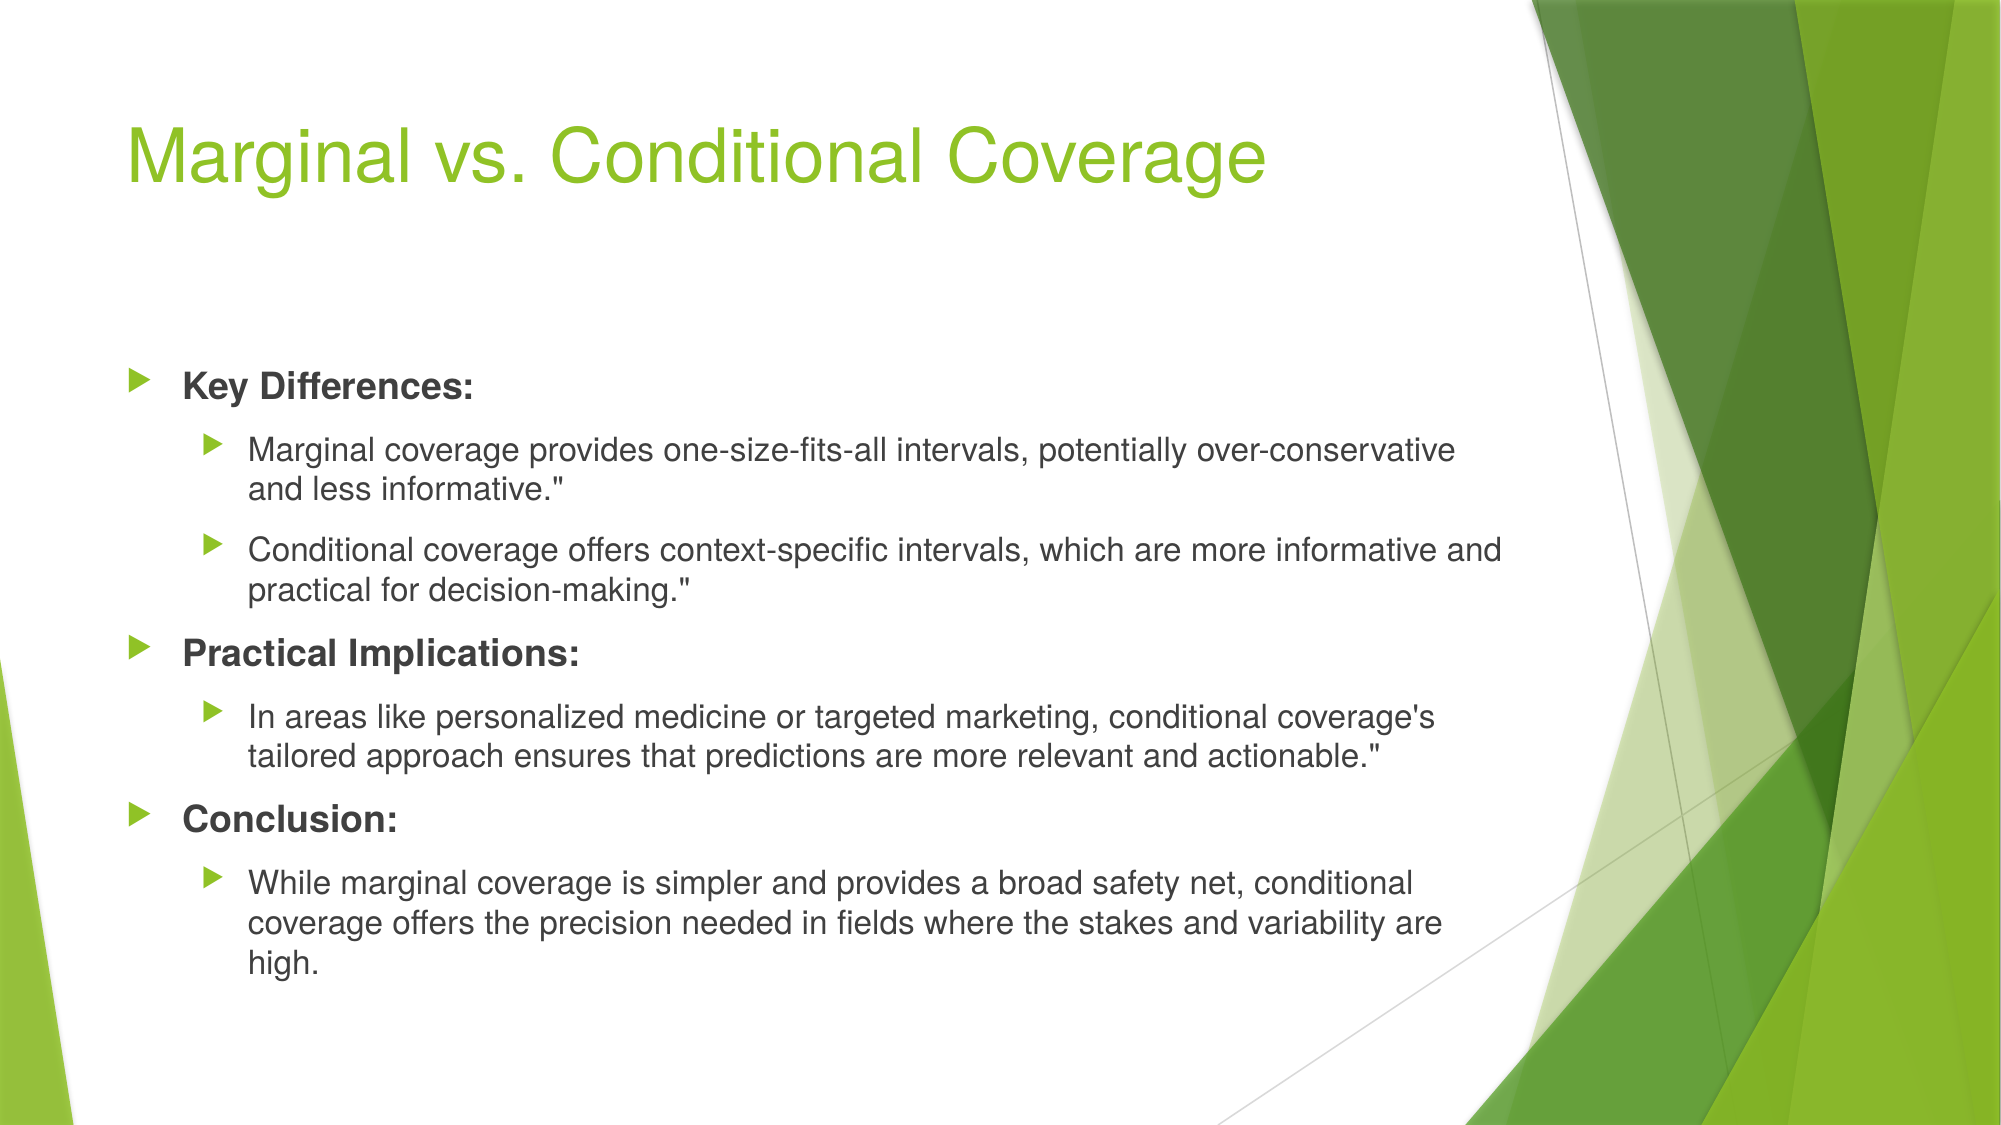

# Marginal vs. Conditional Coverage
Key Differences:
Marginal coverage provides one-size-fits-all intervals, potentially over-conservative and less informative."
Conditional coverage offers context-specific intervals, which are more informative and practical for decision-making."
Practical Implications:
In areas like personalized medicine or targeted marketing, conditional coverage's tailored approach ensures that predictions are more relevant and actionable."
Conclusion:
While marginal coverage is simpler and provides a broad safety net, conditional coverage offers the precision needed in fields where the stakes and variability are high.